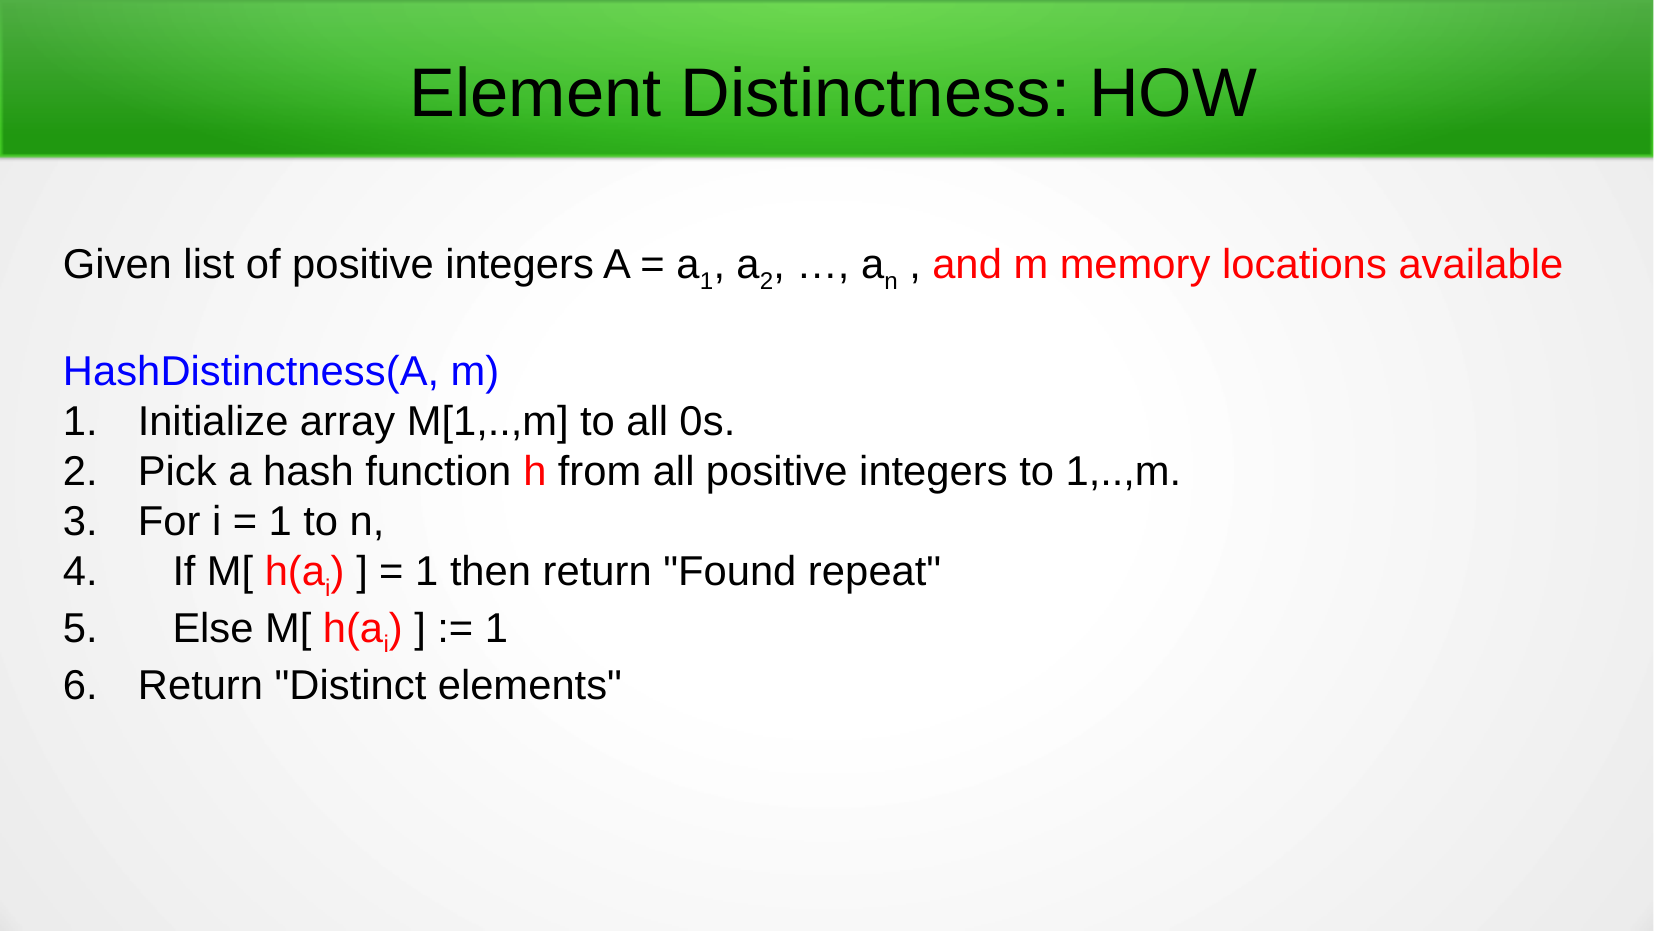

Element Distinctness: HOW
Given list of positive integers A = a1, a2, …, an , and m memory locations available

HashDistinctness(A, m)
Initialize array M[1,..,m] to all 0s.
Pick a hash function h from all positive integers to 1,..,m.
For i = 1 to n,
   If M[ h(ai) ] = 1 then return "Found repeat"
   Else M[ h(ai) ] := 1
Return "Distinct elements"